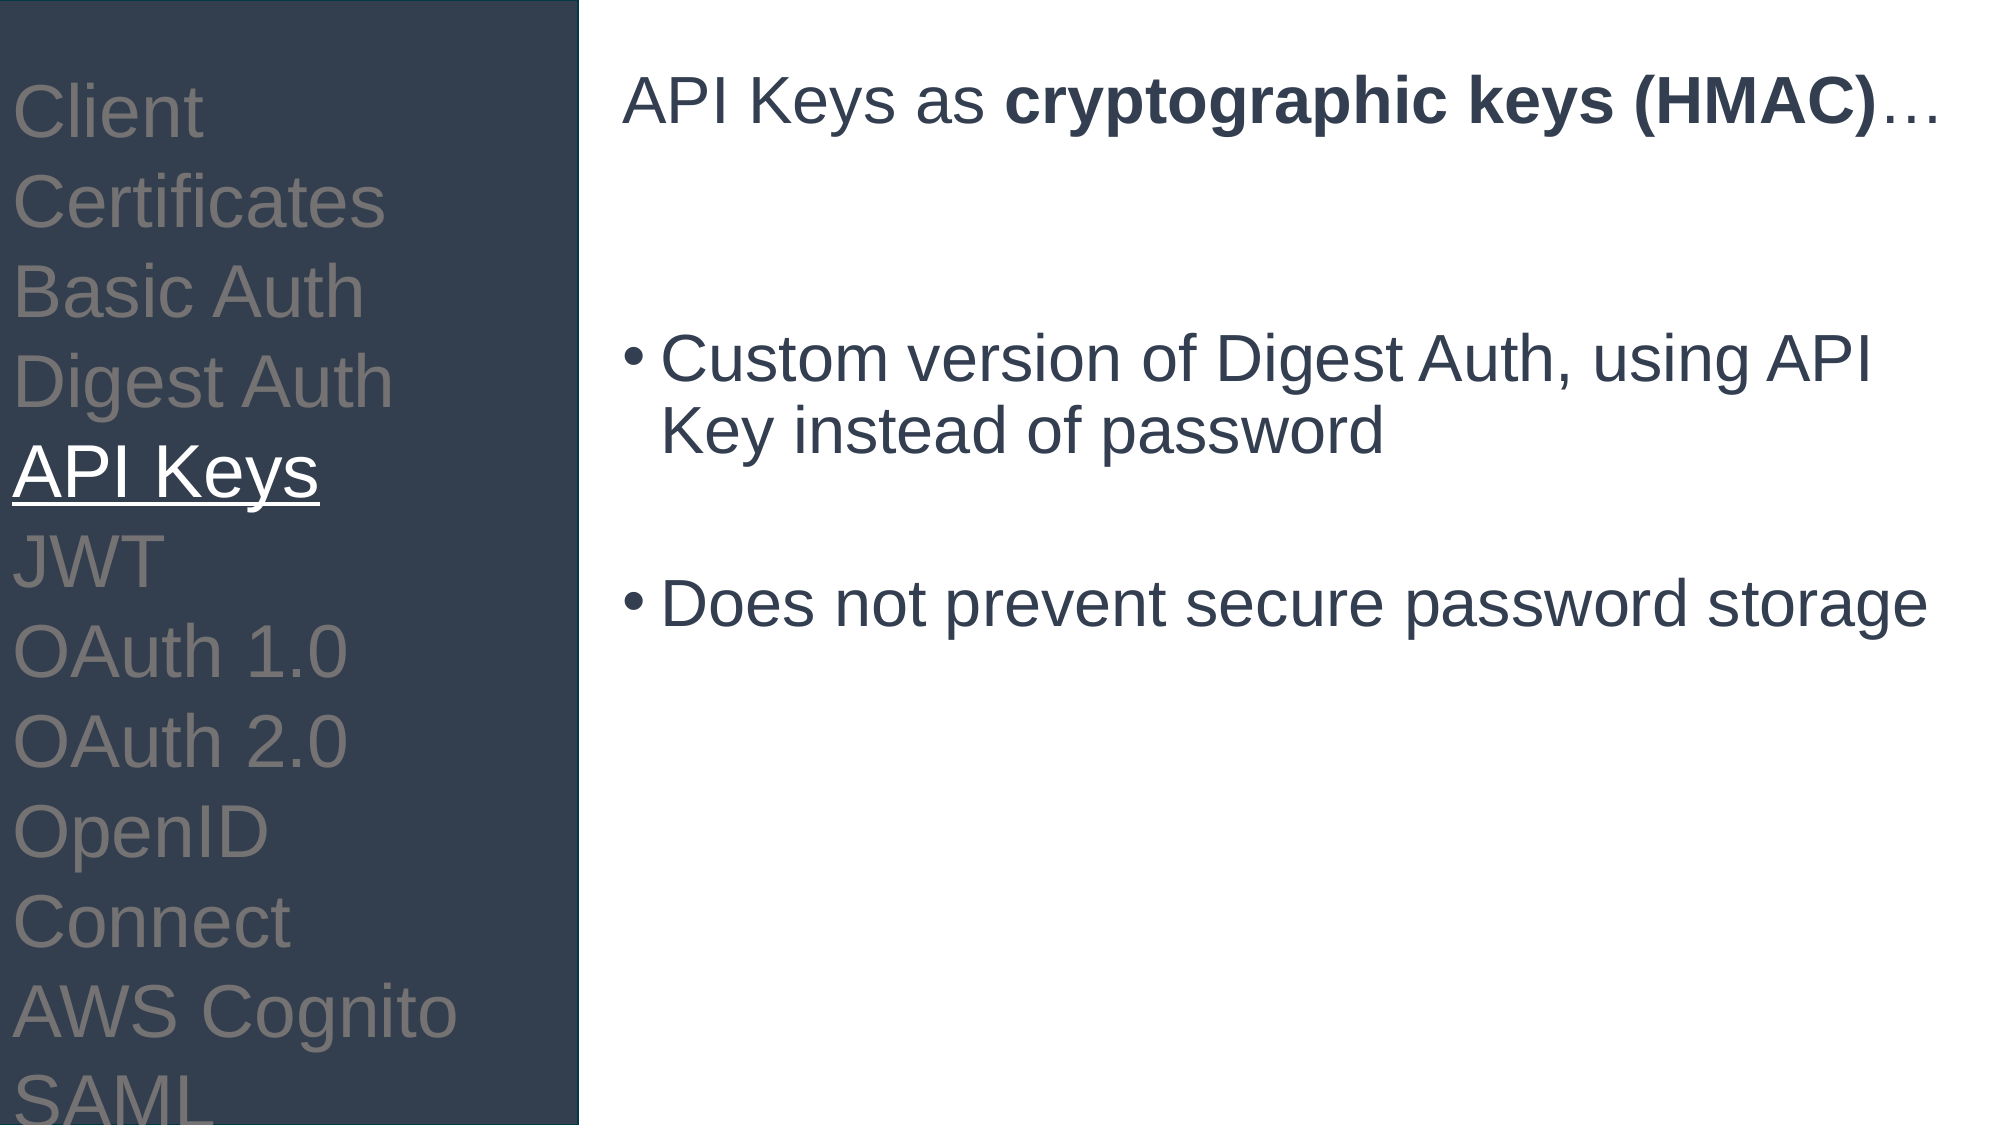

Client Certificates
Basic Auth
Digest Auth
API Keys
JWT
OAuth 1.0
OAuth 2.0
OpenID Connect
AWS Cognito
SAML
WS-Security
API Keys as cryptographic keys (HMAC)…
Custom version of Digest Auth, using API Key instead of password
Does not prevent secure password storage